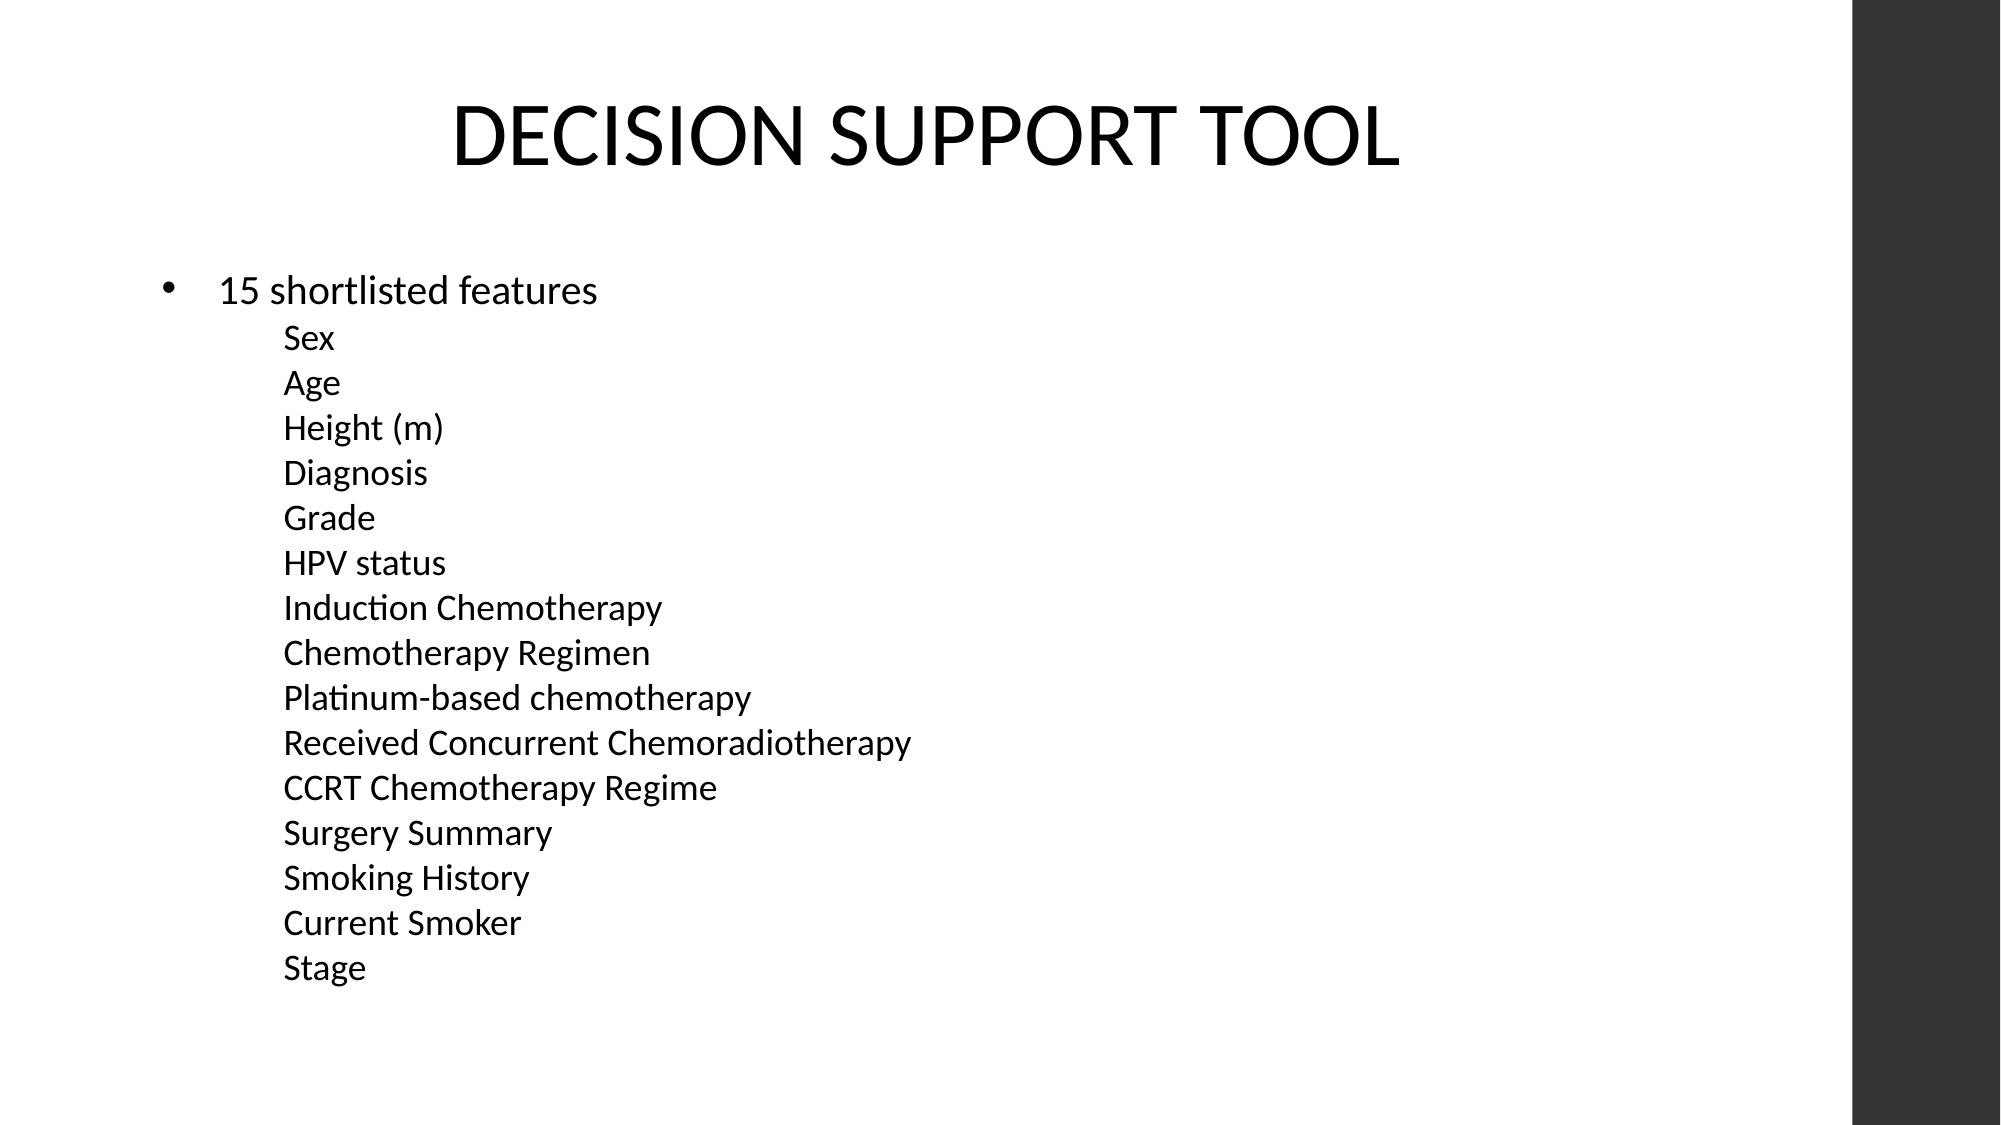

DECISION SUPPORT TOOL
15 shortlisted features
Sex
Age
Height (m)
Diagnosis
Grade
HPV status
Induction Chemotherapy
Chemotherapy Regimen
Platinum-based chemotherapy
Received Concurrent Chemoradiotherapy
CCRT Chemotherapy Regime
Surgery Summary
Smoking History
Current Smoker
Stage